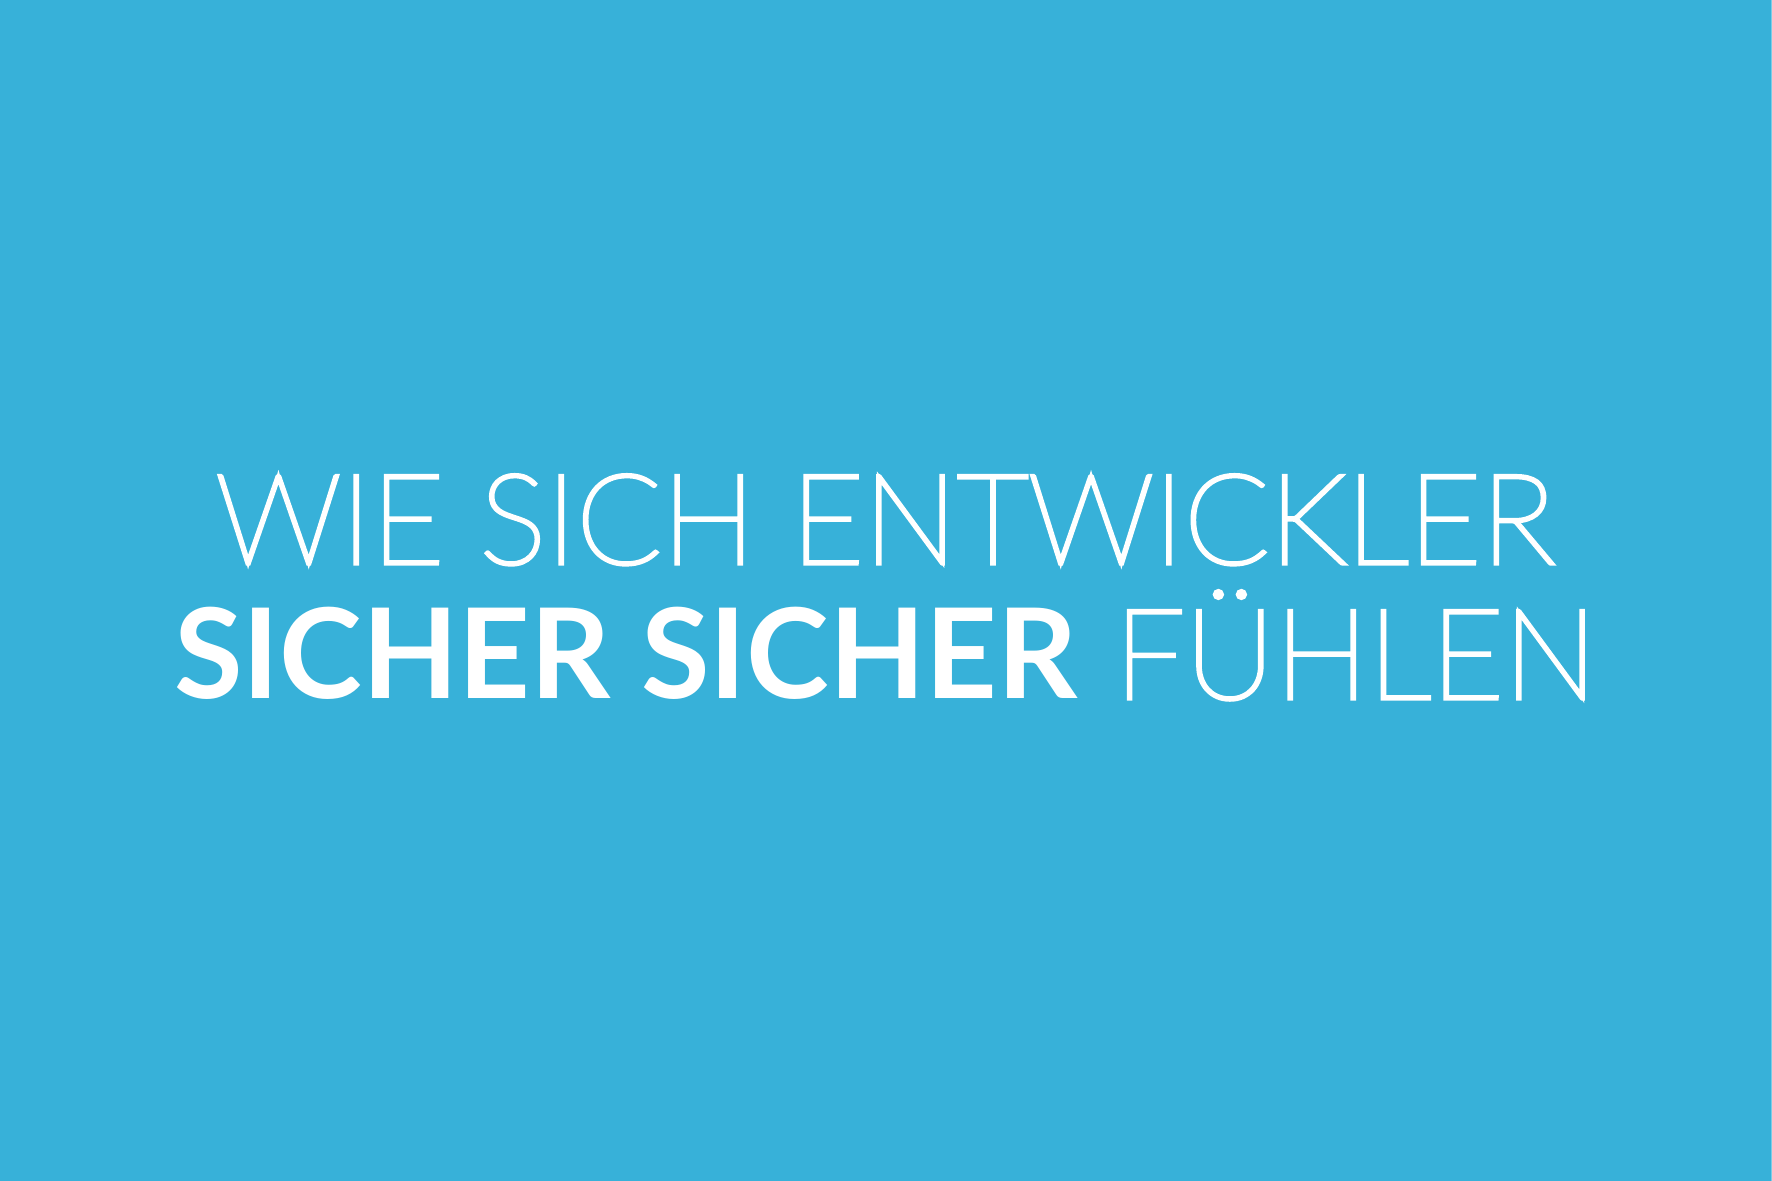

# WIE SICH ENTWICKLER SICHER SICHER FÜHLEN